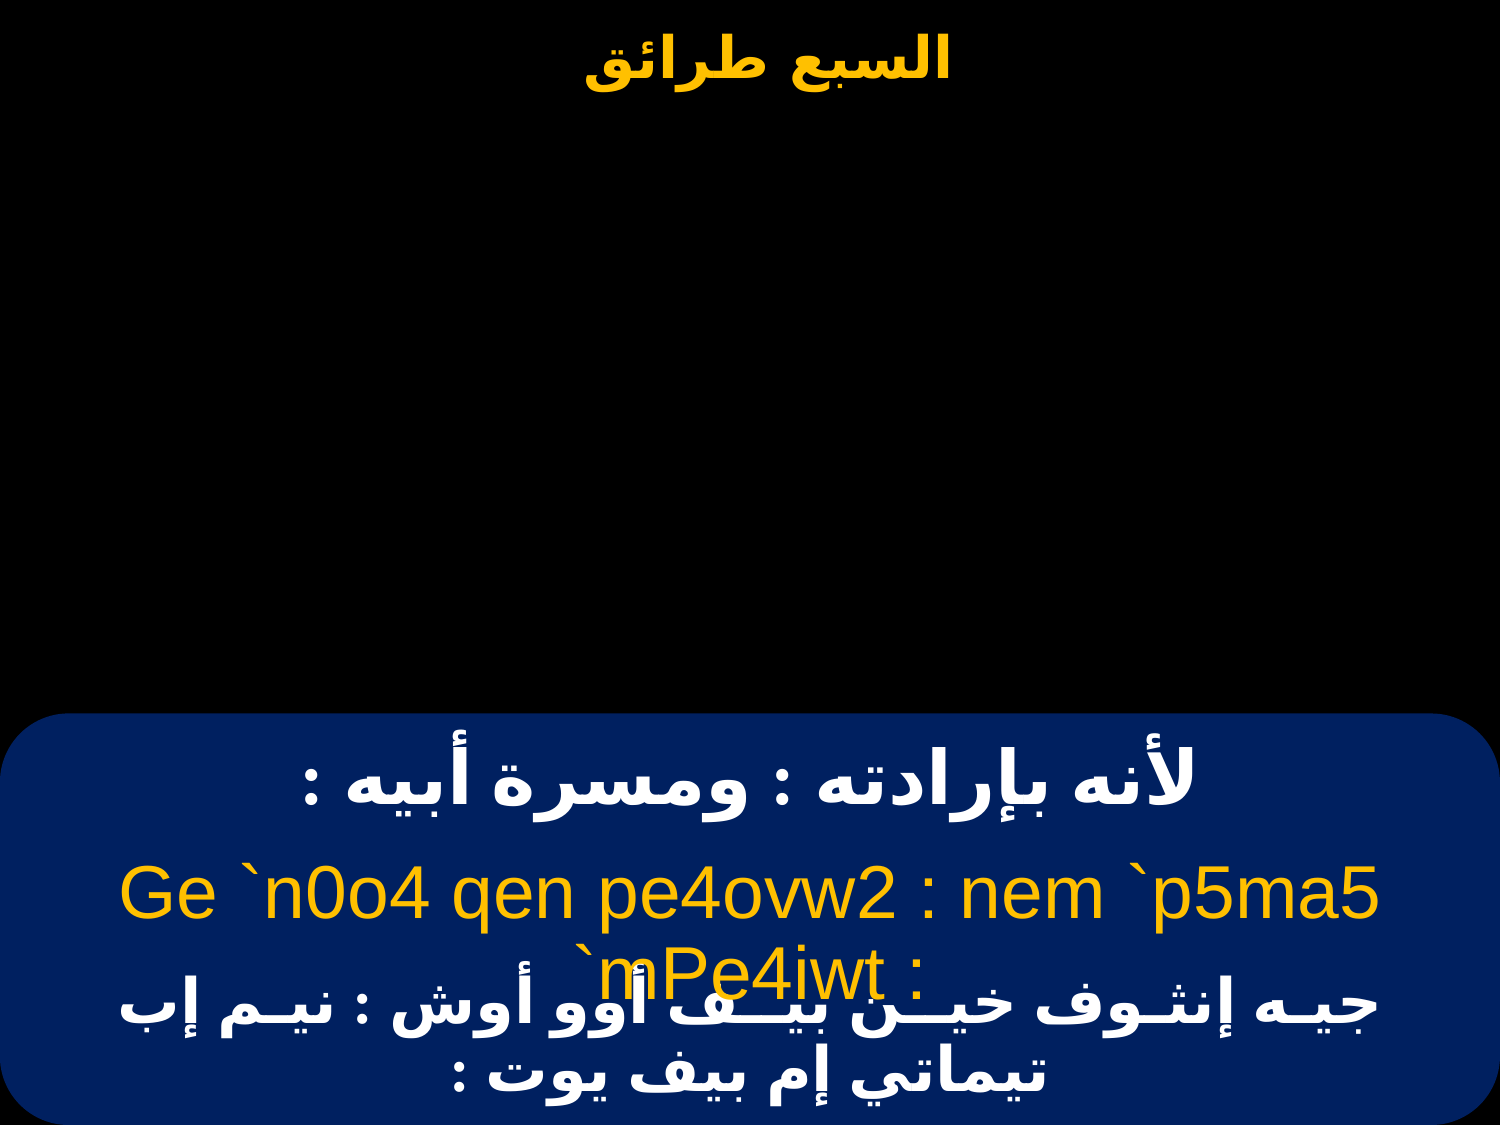

# لأنه بإرادته : ومسرة أبيه :
Ge `n0o4 qen pe4ovw2 : nem `p5ma5 `mPe4iwt :
جيـه إنثـوف خيــن بيــف أوو أوش : نيـم إب تيماتي إم بيف يوت :